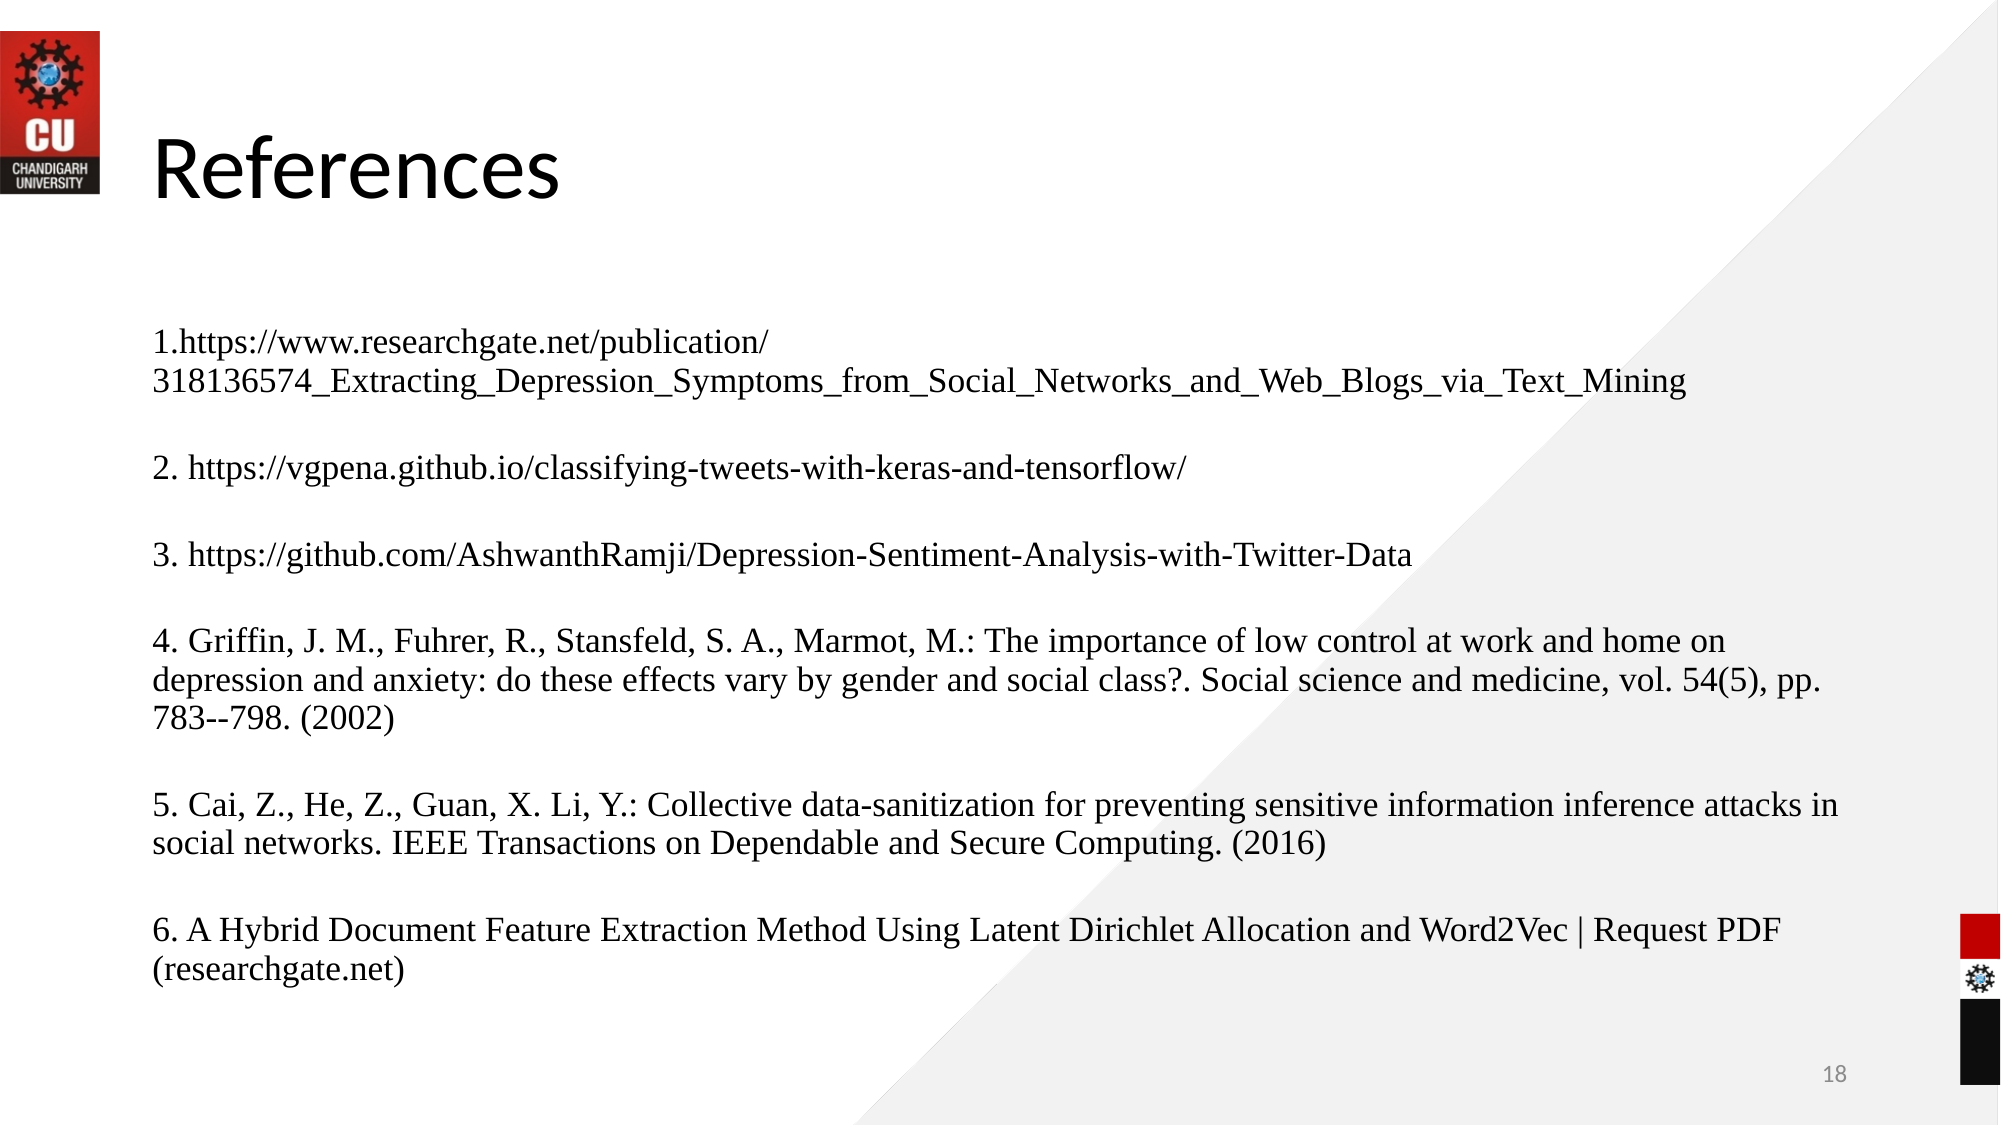

# References

1.https://www.researchgate.net/publication/318136574_Extracting_Depression_Symptoms_from_Social_Networks_and_Web_Blogs_via_Text_Mining

2. https://vgpena.github.io/classifying-tweets-with-keras-and-tensorflow/

3. https://github.com/AshwanthRamji/Depression-Sentiment-Analysis-with-Twitter-Data

4. Griffin, J. M., Fuhrer, R., Stansfeld, S. A., Marmot, M.: The importance of low control at work and home on depression and anxiety: do these effects vary by gender and social class?. Social science and medicine, vol. 54(5), pp. 783--798. (2002)

5. Cai, Z., He, Z., Guan, X. Li, Y.: Collective data-sanitization for preventing sensitive information inference attacks in social networks. IEEE Transactions on Dependable and Secure Computing. (2016)

6. A Hybrid Document Feature Extraction Method Using Latent Dirichlet Allocation and Word2Vec | Request PDF (researchgate.net)

18